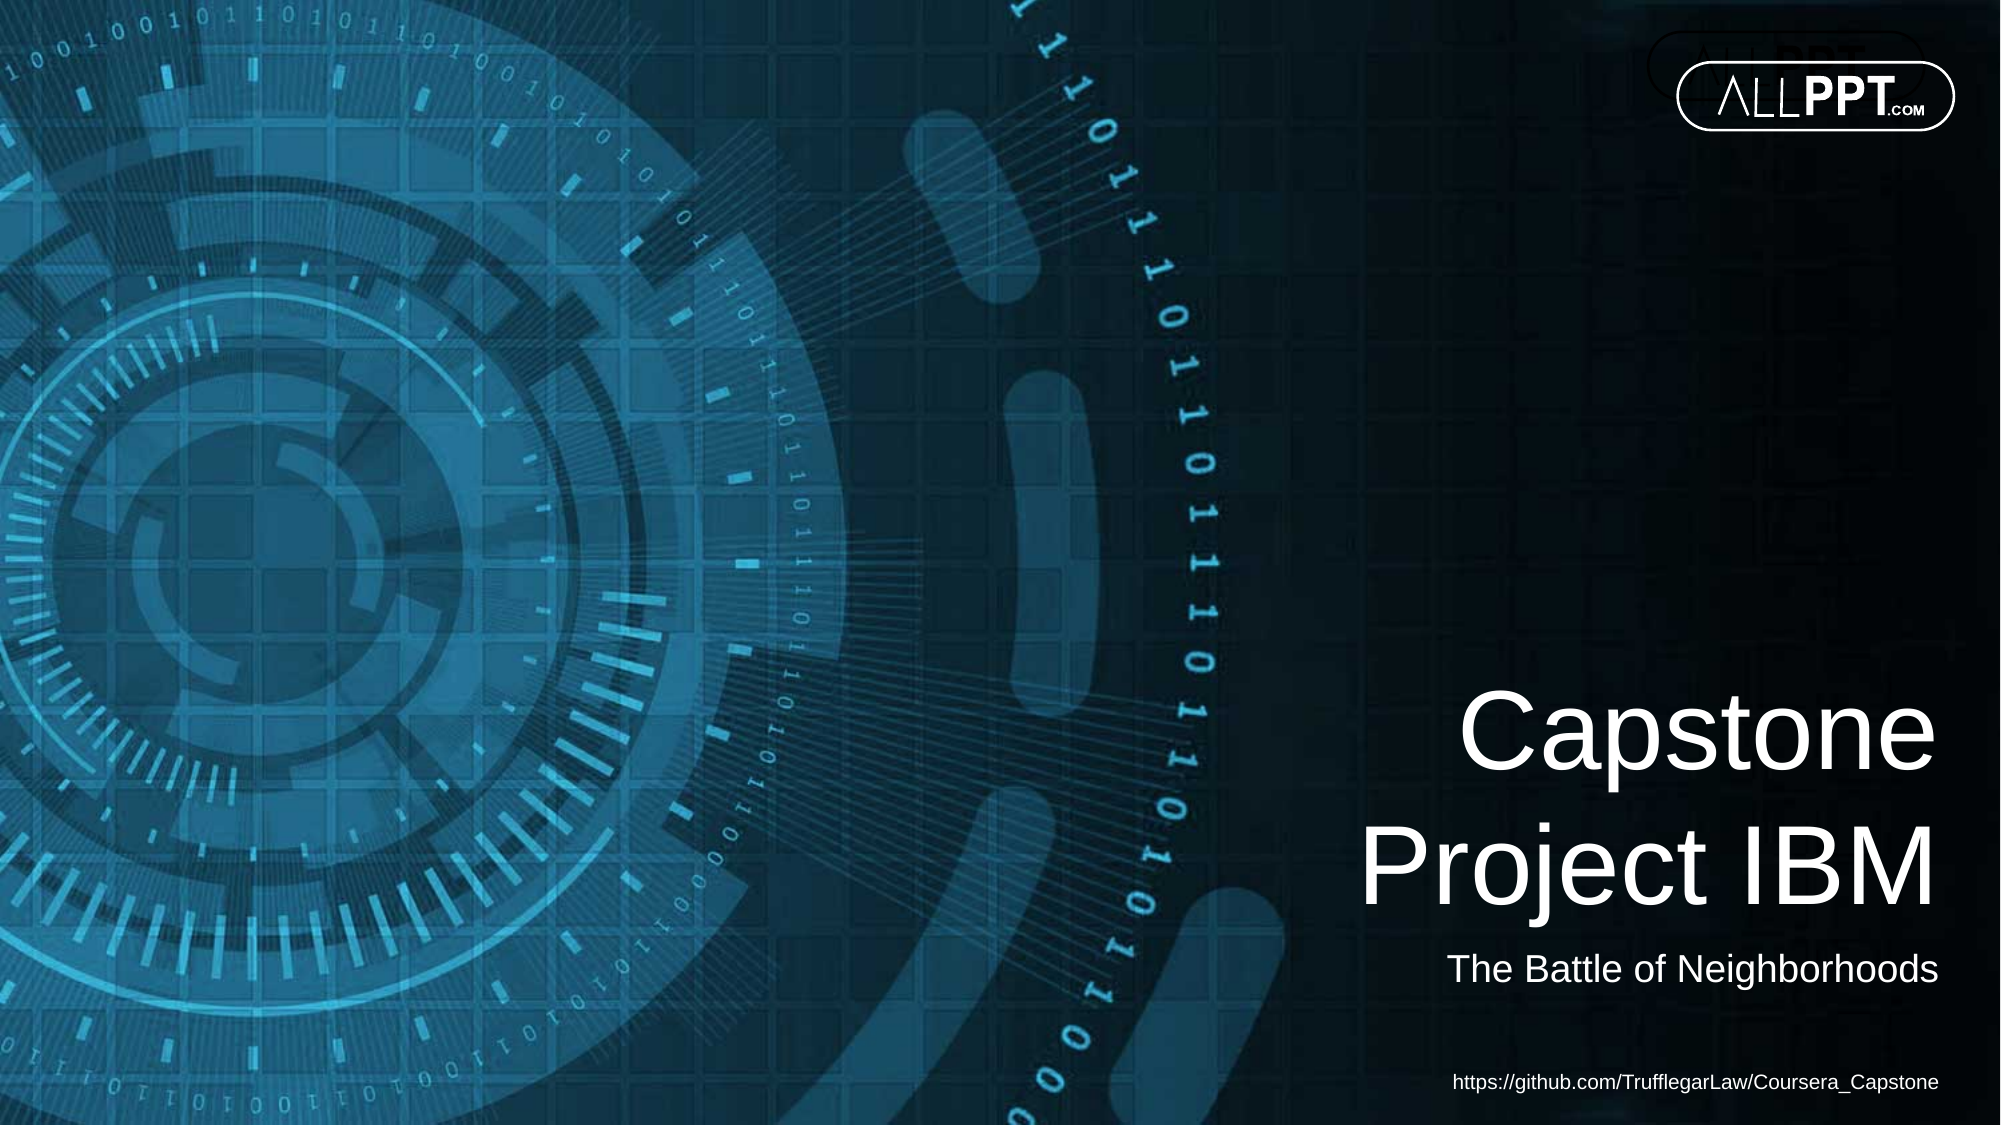

Capstone Project IBM
The Battle of Neighborhoods
https://github.com/TrufflegarLaw/Coursera_Capstone